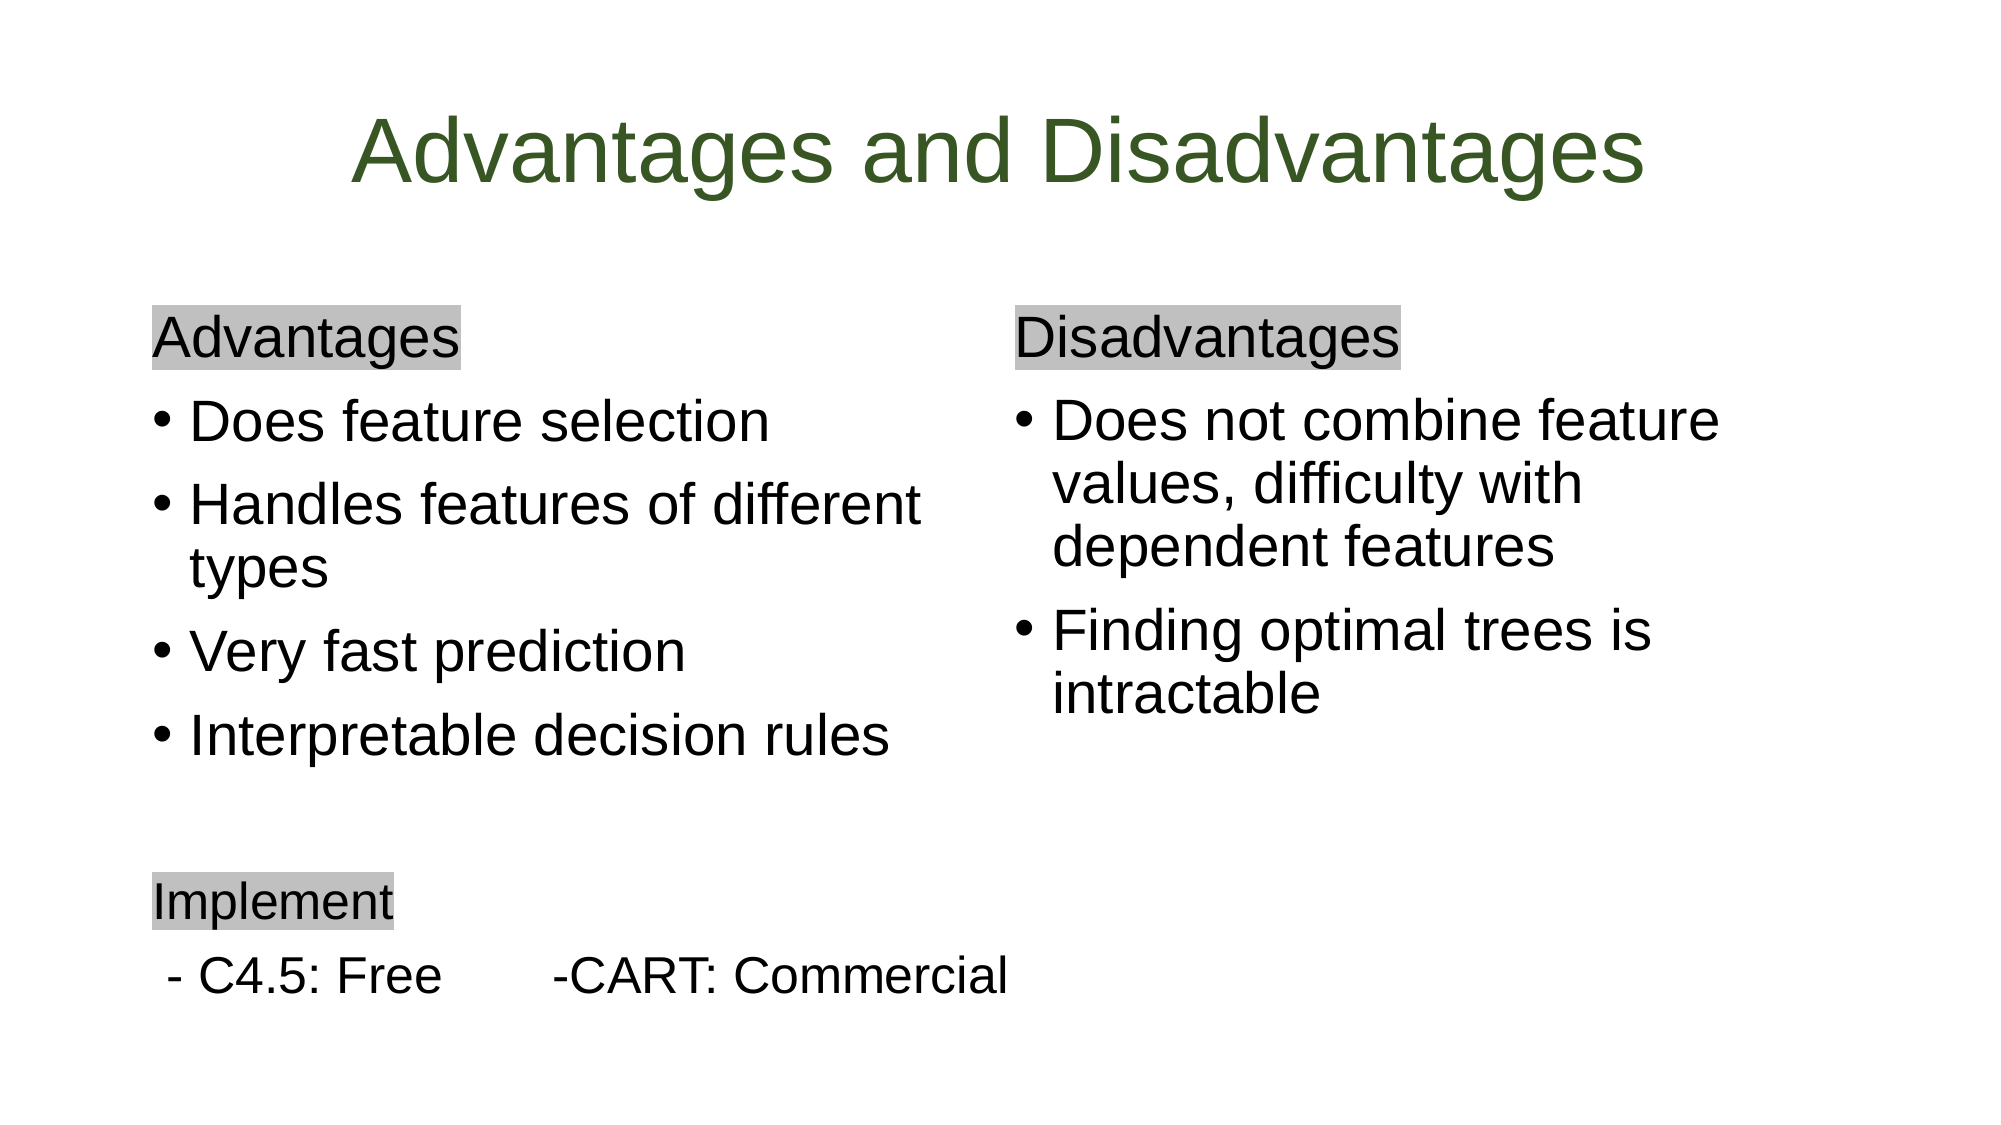

# Advantages and Disadvantages
Advantages
Does feature selection
Handles features of different types
Very fast prediction
Interpretable decision rules
Disadvantages
Does not combine feature values, difficulty with dependent features
Finding optimal trees is intractable
Implement
 - C4.5: Free			-CART: Commercial